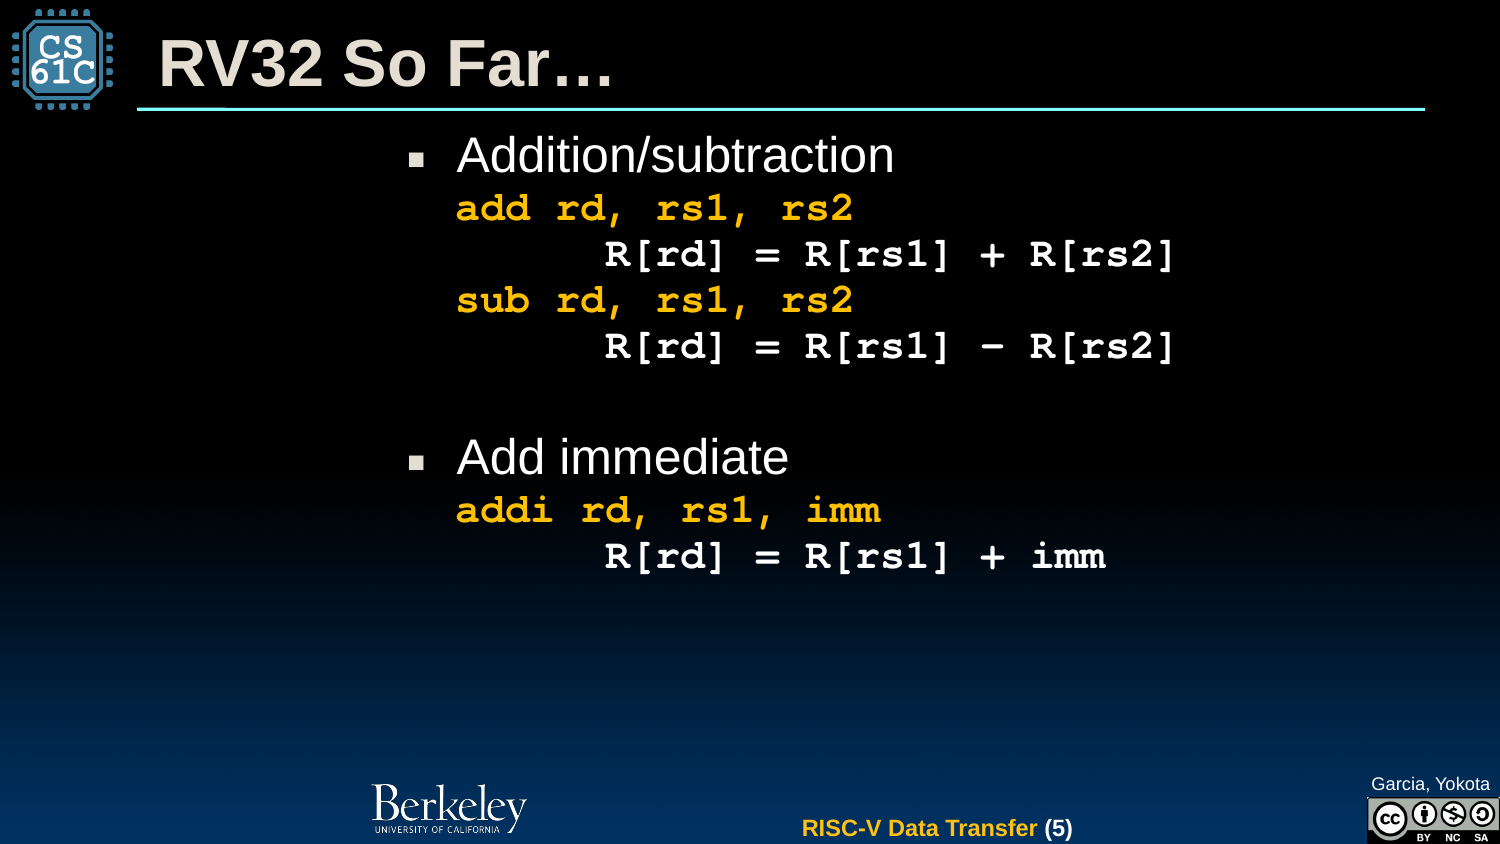

# RV32 So Far…
Addition/subtraction
add rd, rs1, rs2
	R[rd] = R[rs1] + R[rs2]
sub rd, rs1, rs2
	R[rd] = R[rs1] - R[rs2]

Add immediate
addi rd, rs1, imm
	R[rd] = R[rs1] + imm